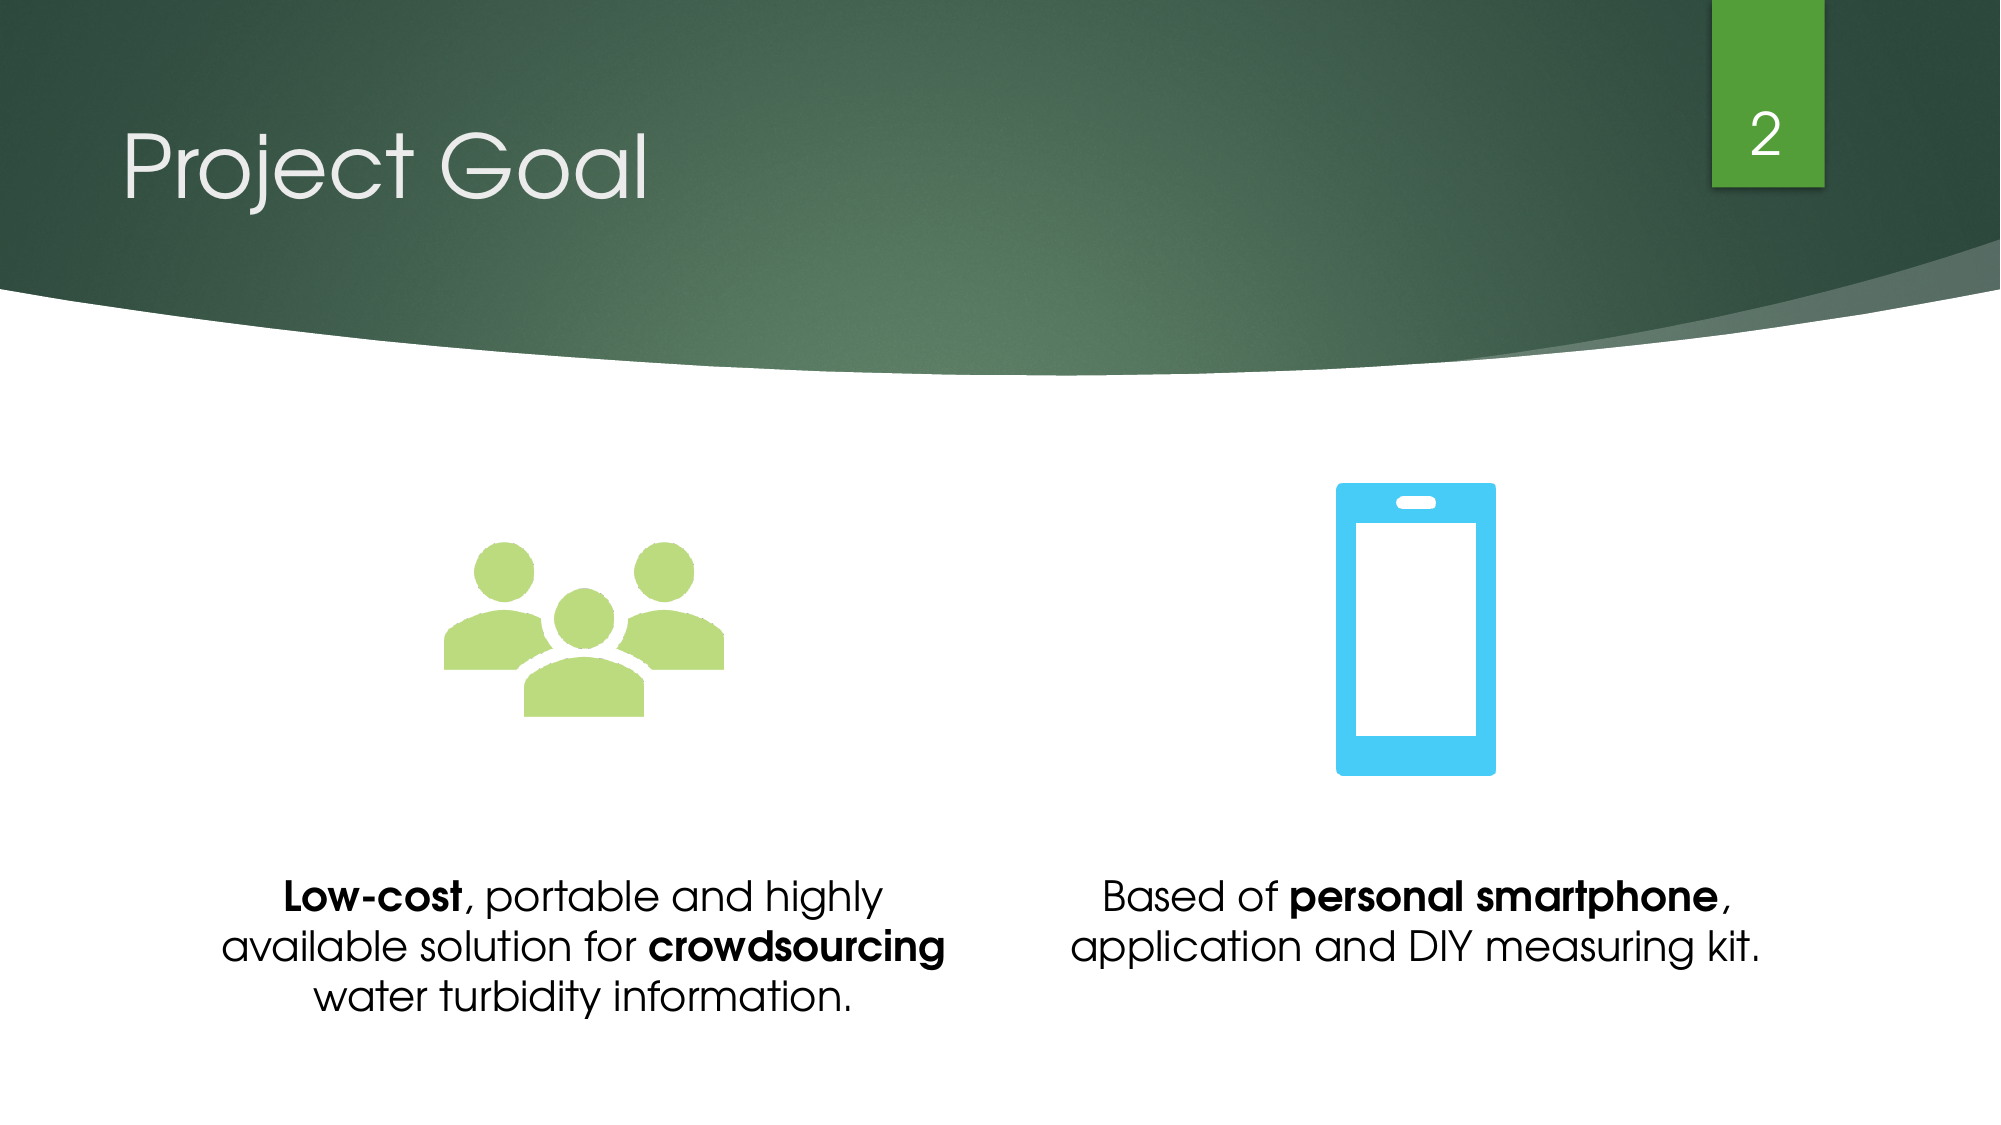

2
# Project Goal

Low-cost, portable and highly available solution for crowdsourcing water turbidity information.
Based of personal smartphone, application and DIY measuring kit.